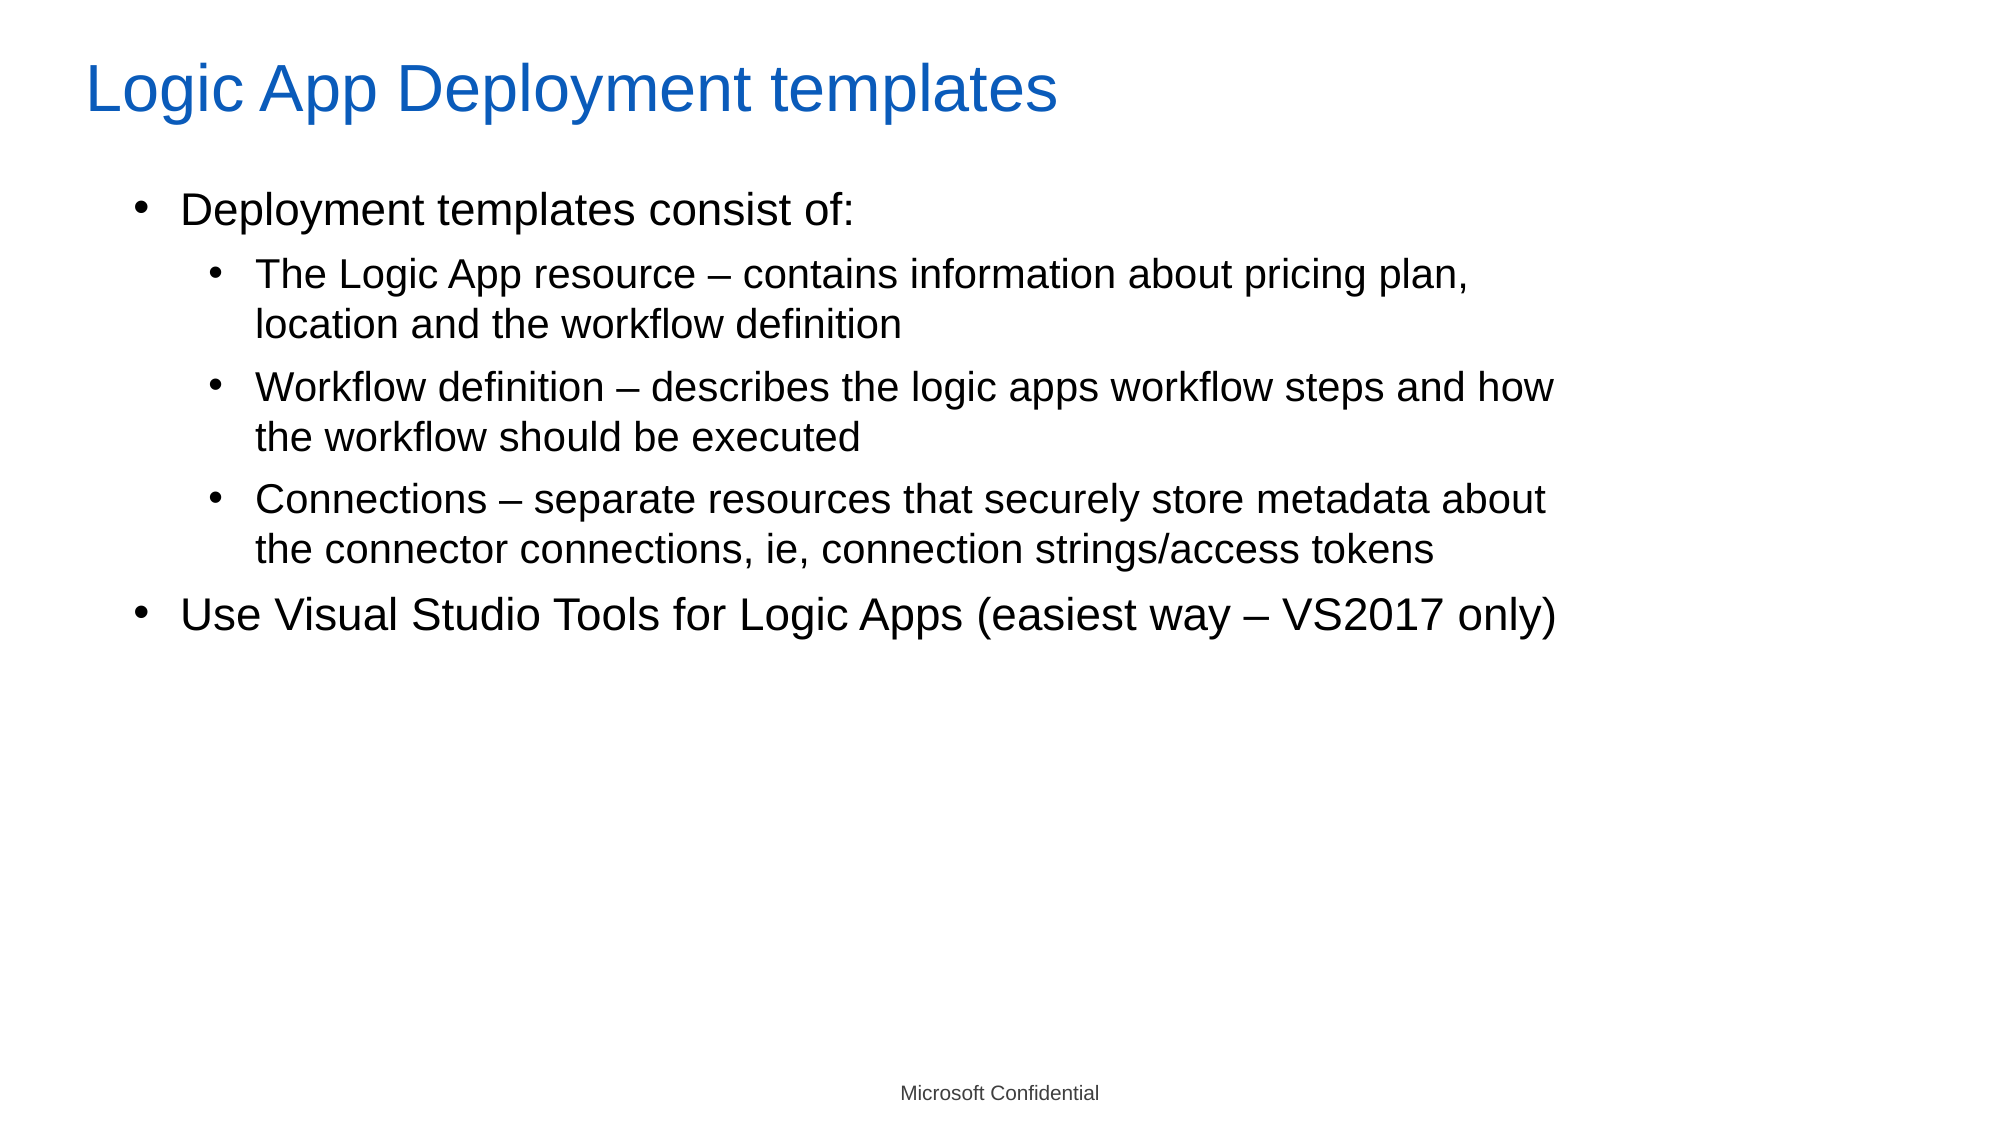

Logic App Deployment templates
Deployment templates consist of:
The Logic App resource – contains information about pricing plan, location and the workflow definition
Workflow definition – describes the logic apps workflow steps and how the workflow should be executed
Connections – separate resources that securely store metadata about the connector connections, ie, connection strings/access tokens
Use Visual Studio Tools for Logic Apps (easiest way – VS2017 only)